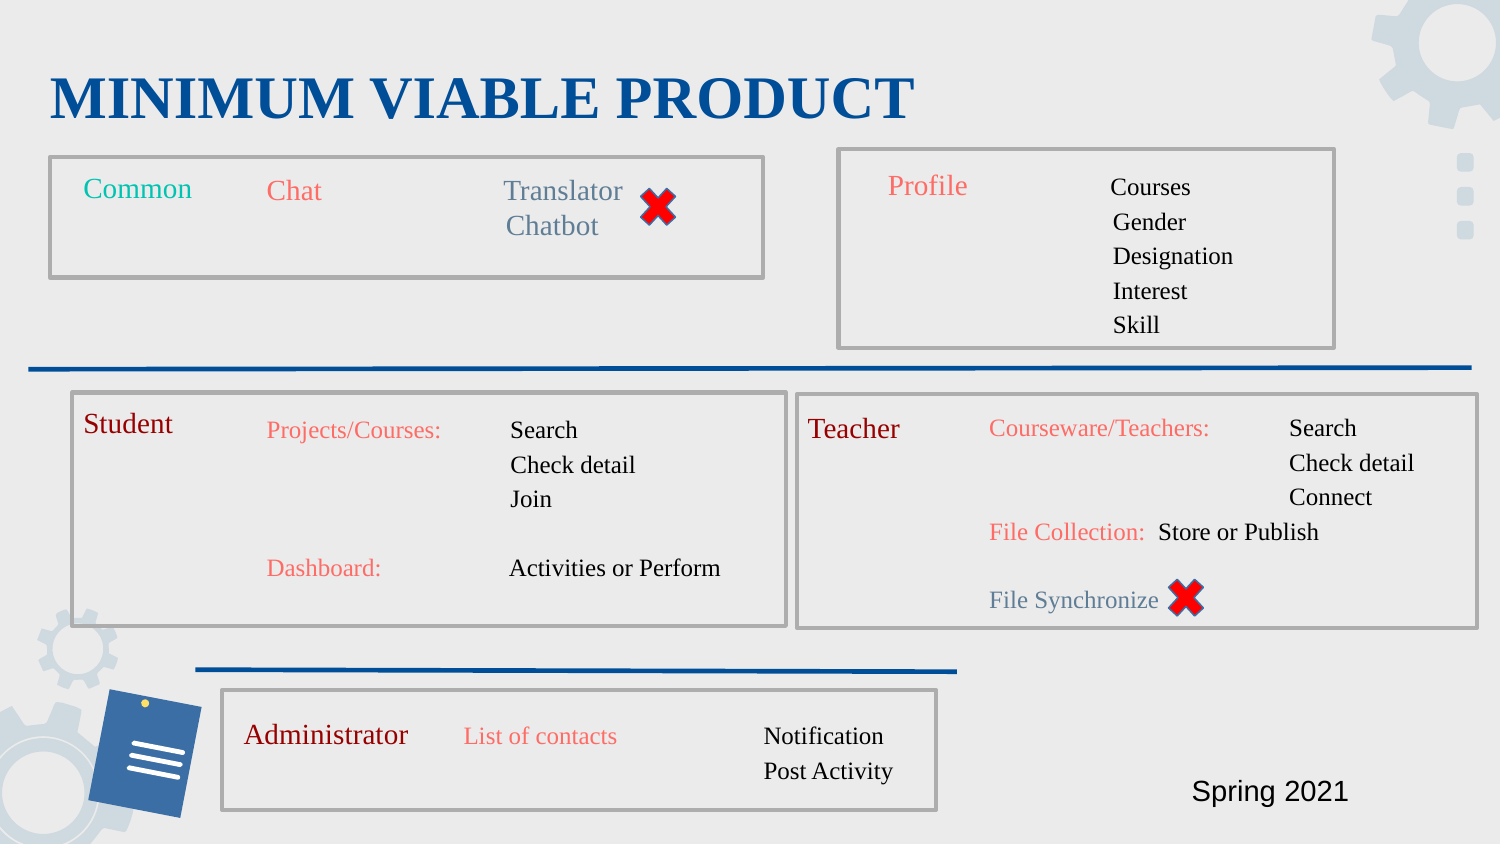

MINIMUM VIABLE PRODUCT

Profile	          Courses
Gender
Designation
Interest
Skill

Common
Chat                         Translator
                                 Chatbot

Student

Courseware/Teachers: 	Search
Check detail
Connect
File Collection:  Store or Publish

File Synchronize

Projects/Courses:           Search
   Check detail
   Join

Dashboard:	               Activities or Perform

Teacher

Administrator
List of contacts	Notification
Post Activity